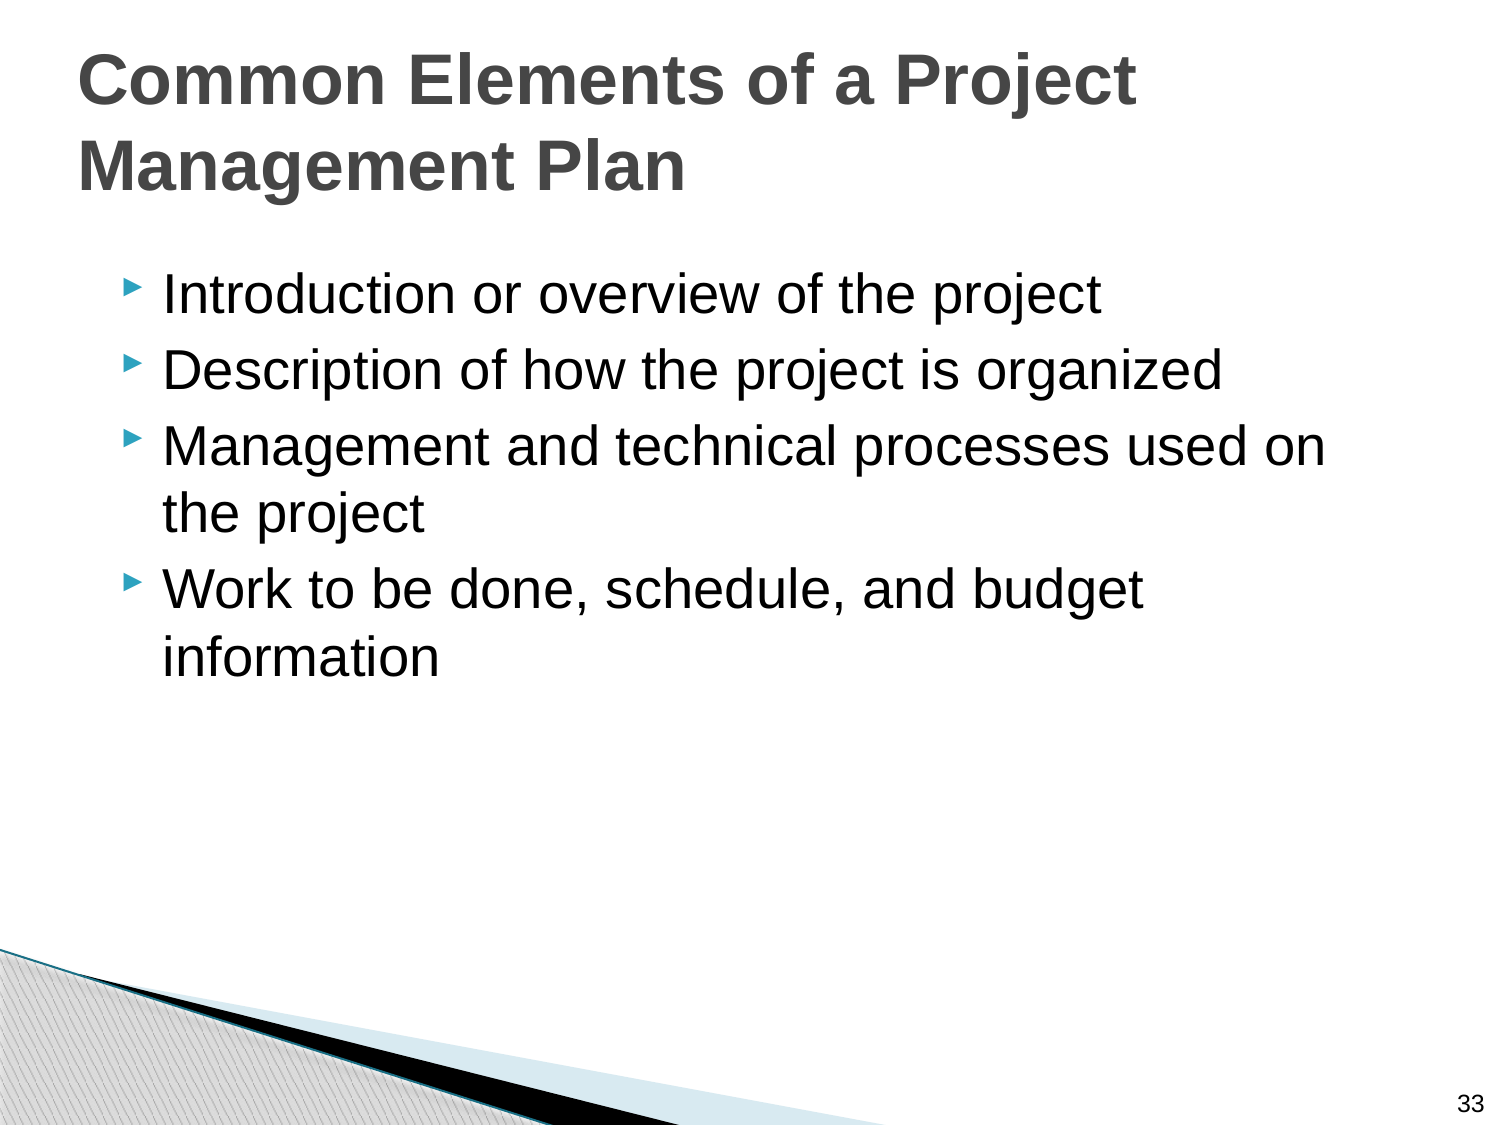

# Common Elements of a Project Management Plan
Introduction or overview of the project
Description of how the project is organized
Management and technical processes used on the project
Work to be done, schedule, and budget information
33